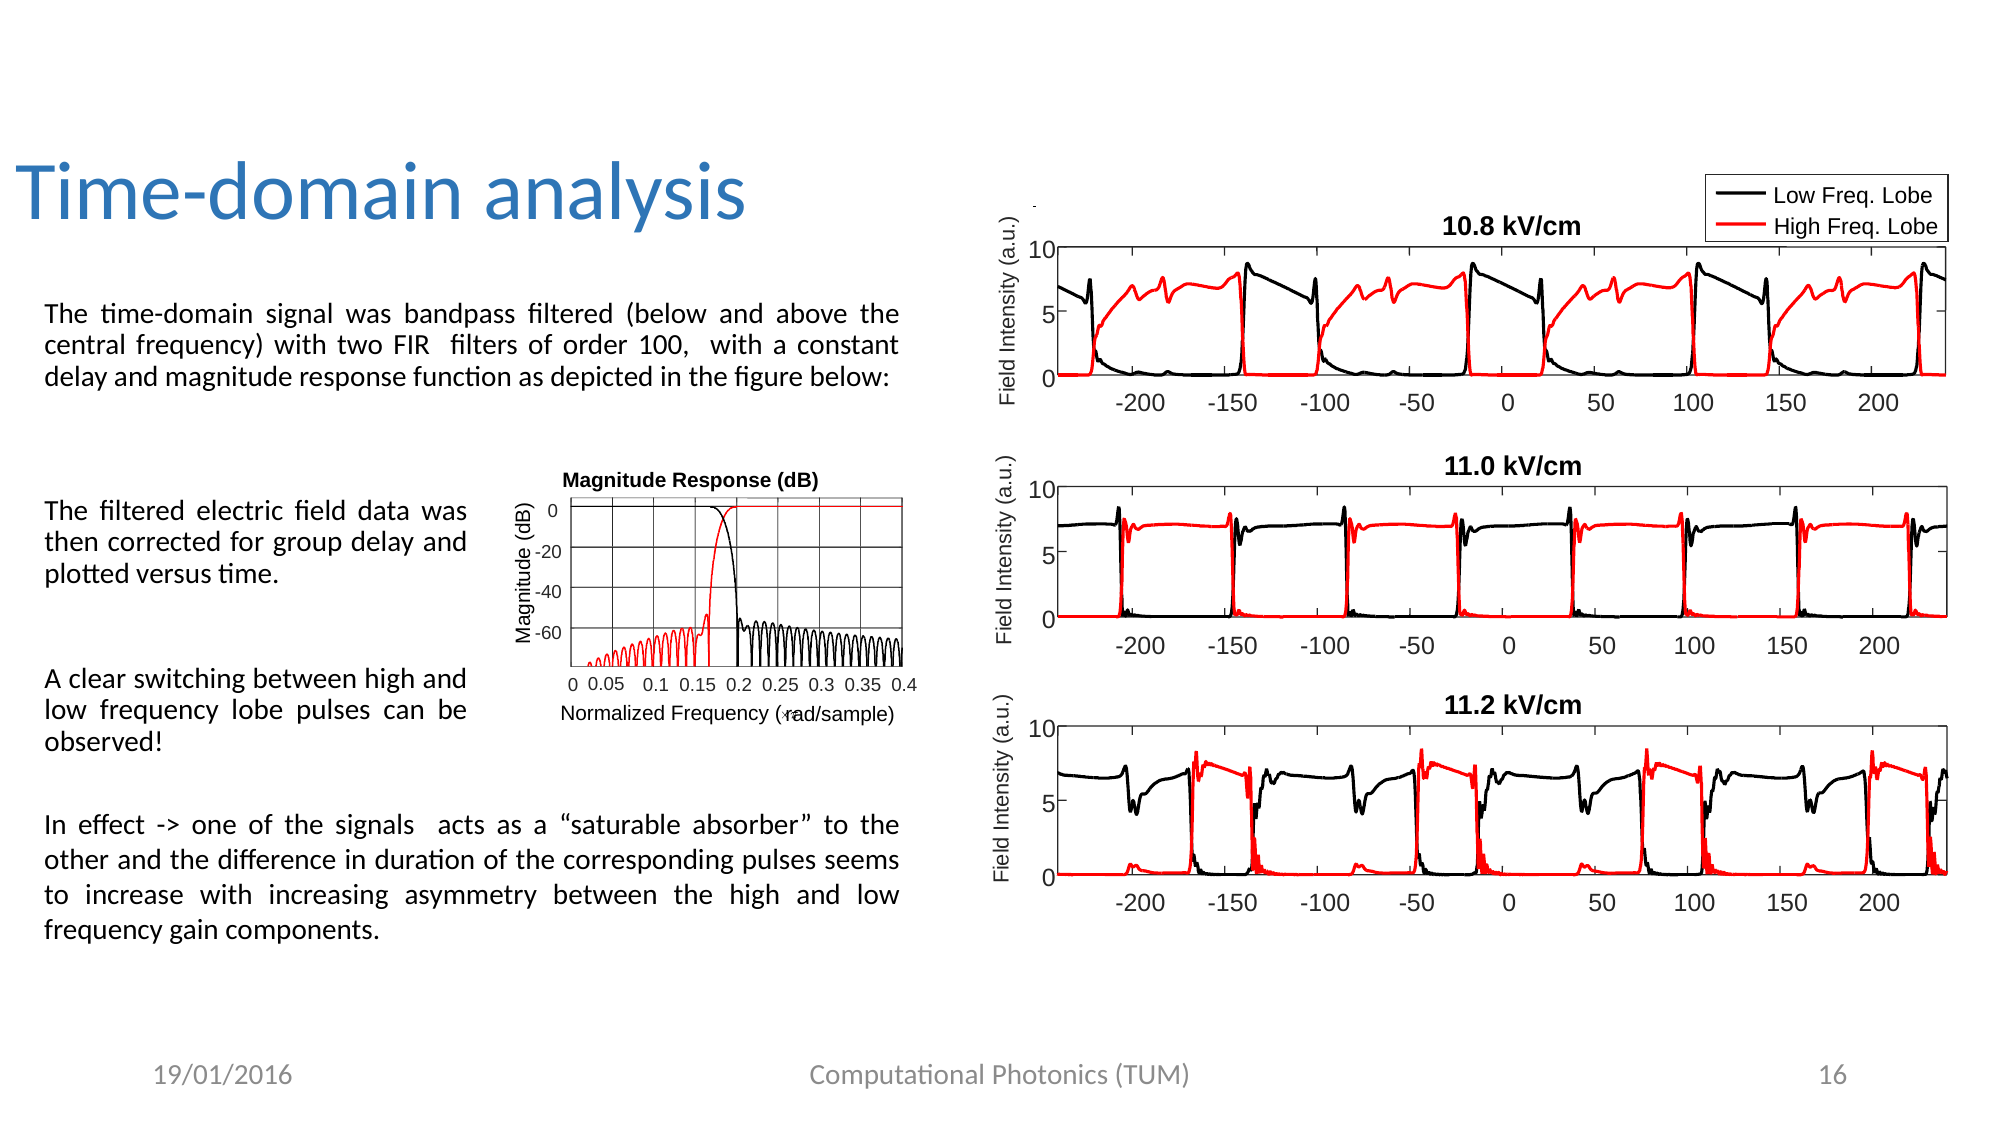

Time-domain analysis

Low Freq. Lobe

High Freq. Lobe

11.0 kV/cm

10

5

0

-200
-150
-100
-50
0
50
100
150
200

10.8 kV/cm
10

5

0

-200
-150
-100
-50
0
50
100
150
200
10

5

0

-200
-150
-100
-50
0
50
100
150
200
11.2 kV/cm

The time-domain signal was bandpass filtered (below and above the central frequency) with two FIR  filters of order 100,  with a constant delay and magnitude response function as depicted in the figure below:

Field Intensity (a.u.)
Magnitude Response (dB)

0

-20

Magnitude (dB)

-40

-60

0.05
0
0.1
0.15
0.2
0.25
0.3
0.35
0.4
Normalized Frequency (
 rad/sample)

The filtered electric field data was then corrected for group delay and plotted versus time.

A clear switching between high and low frequency lobe pulses can be observed!

Field Intensity (a.u.)
Field Intensity (a.u.)
In effect -> one of the signals  acts as a “saturable absorber” to the other and the difference in duration of the corresponding pulses seems to increase with increasing asymmetry between the high and low frequency gain components.
19/01/2016
Computational Photonics (TUM)
16